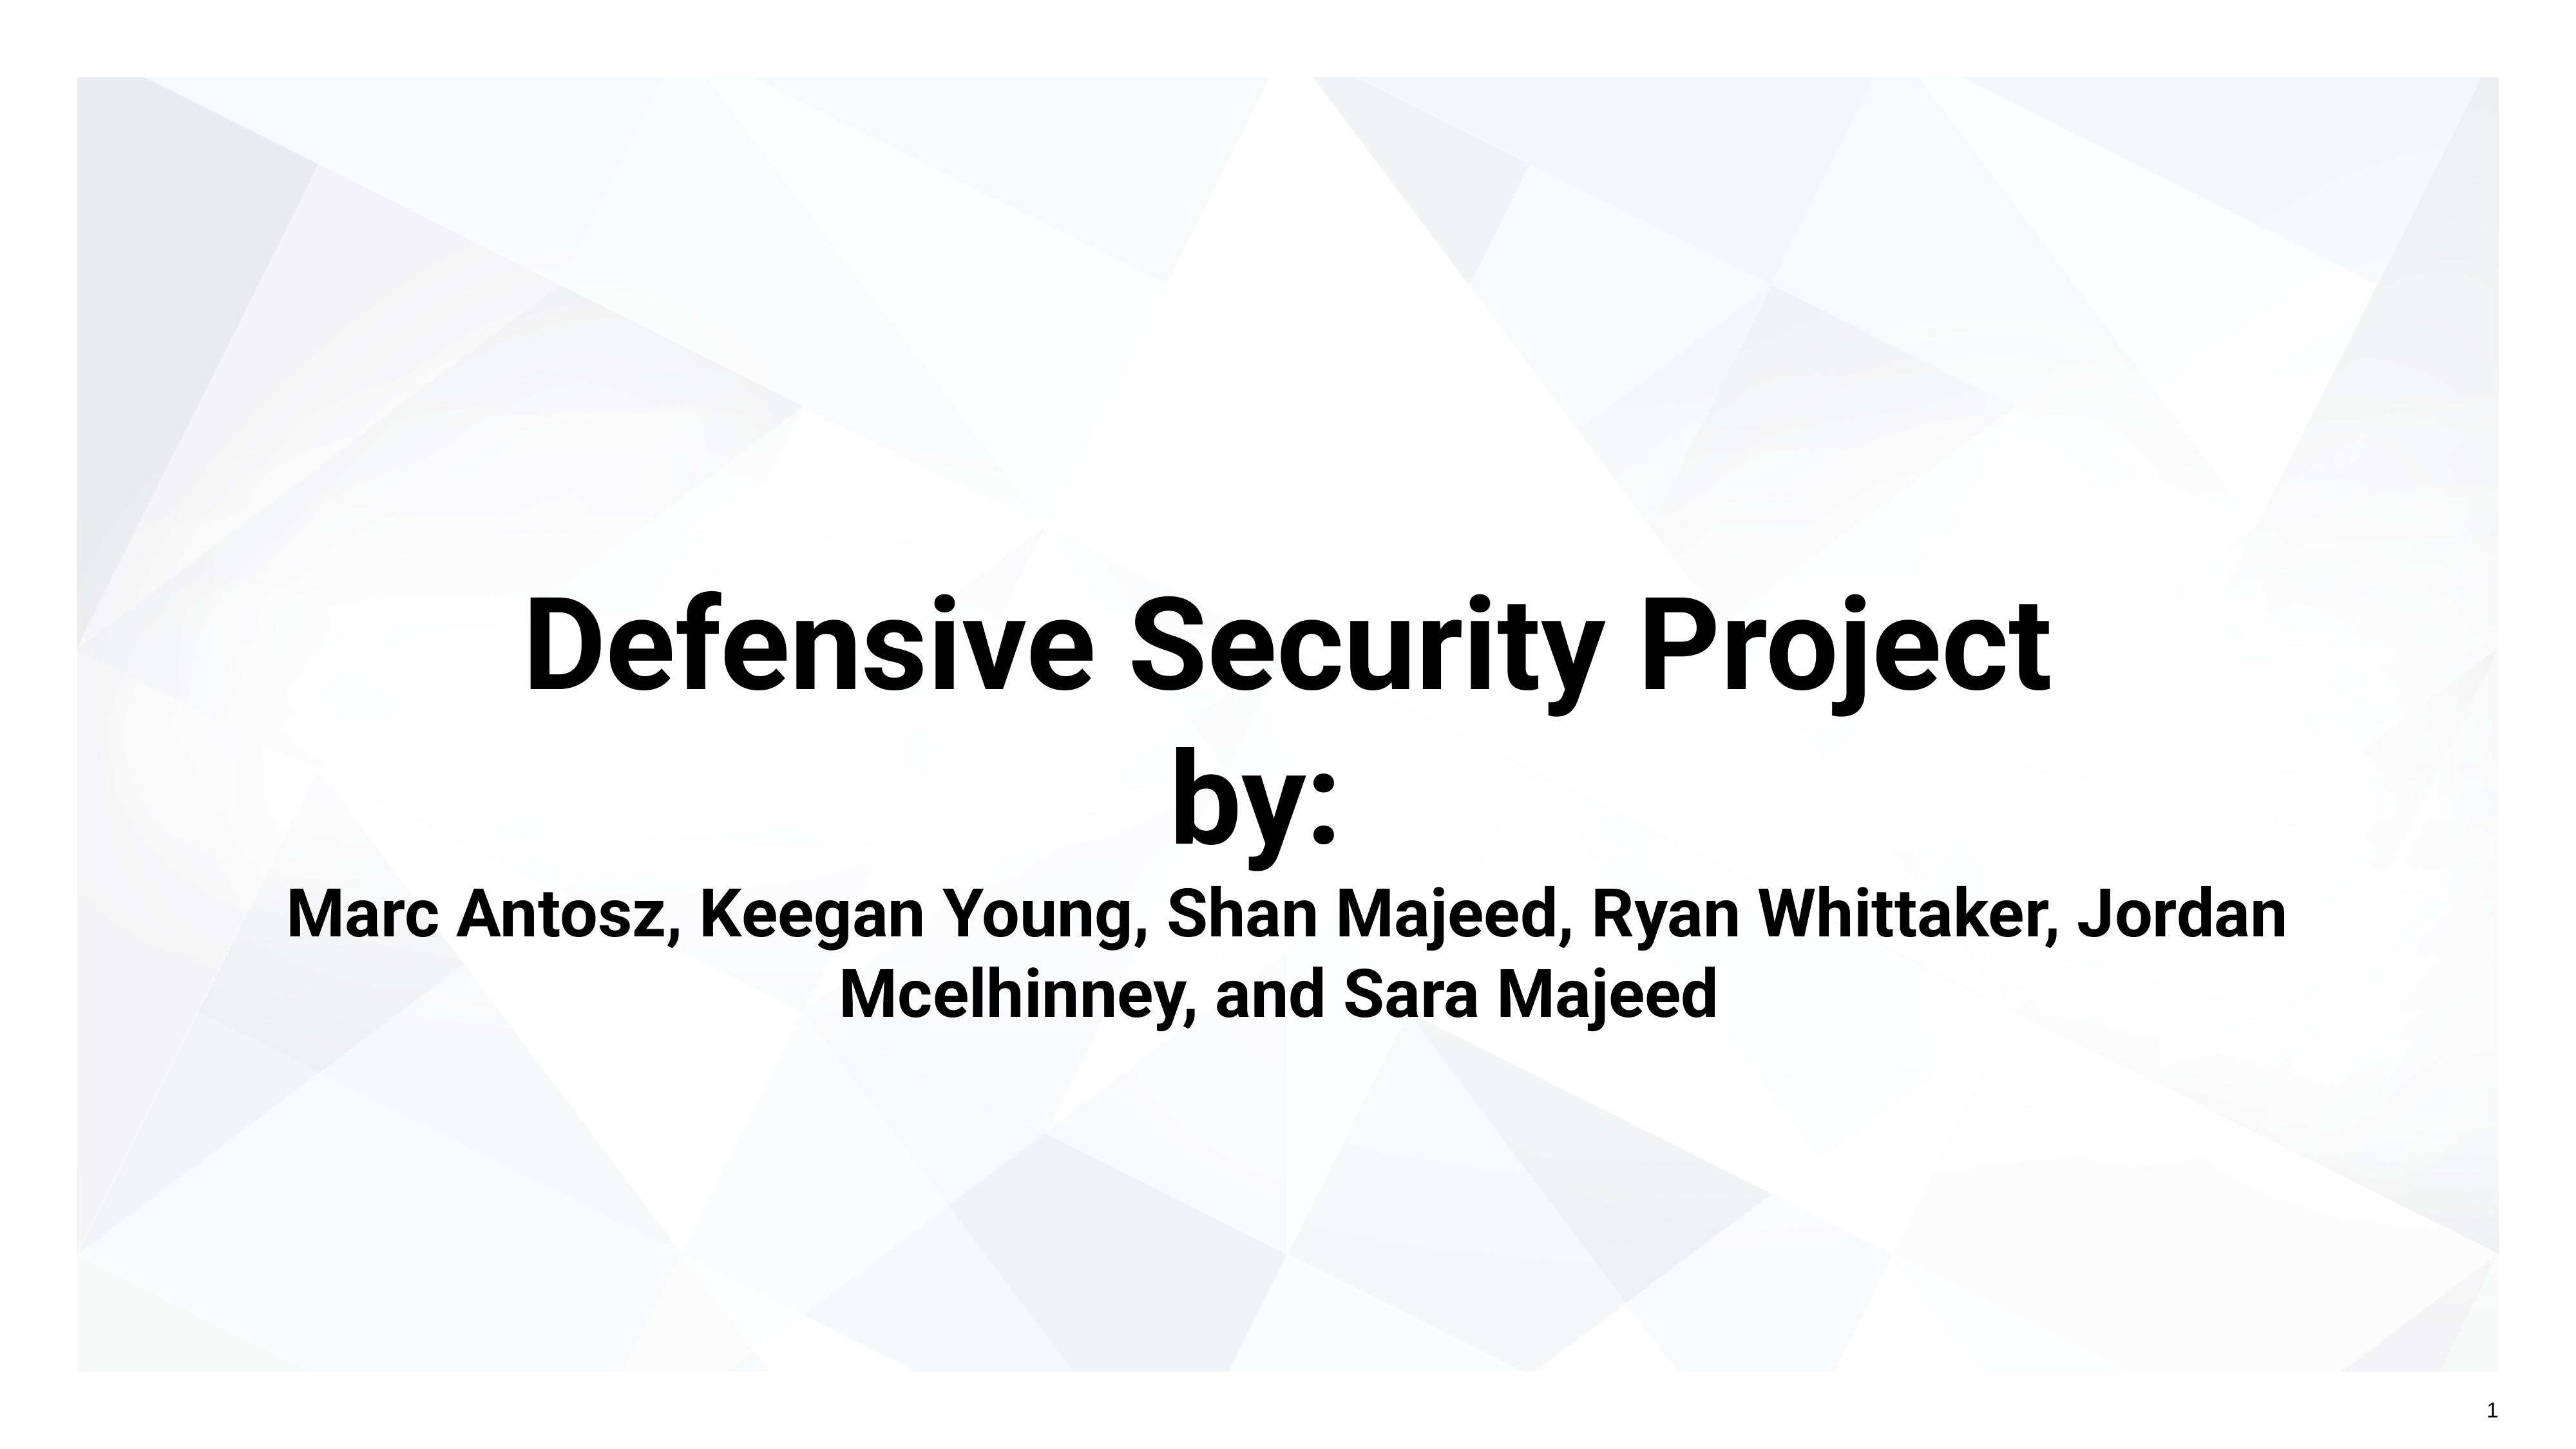

# Defensive Security Project
by:
Marc Antosz, Keegan Young, Shan Majeed, Ryan Whittaker, Jordan Mcelhinney, and Sara Majeed

1